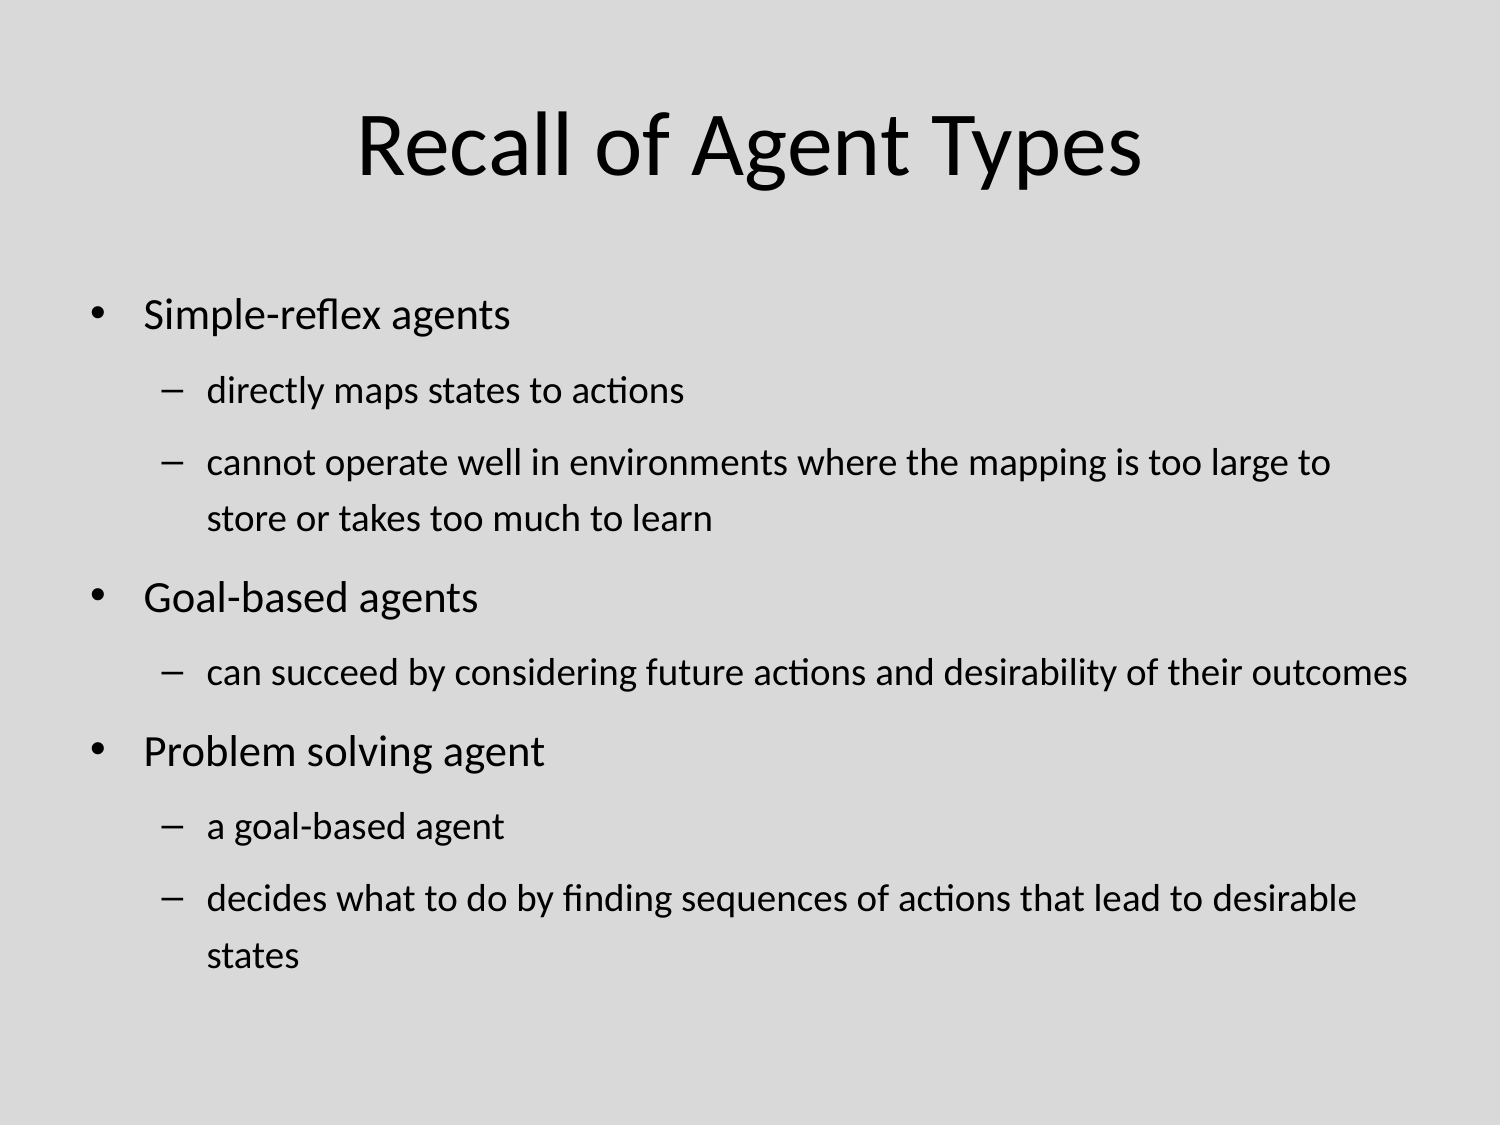

# Recall of Agent Types
Simple-reflex agents
directly maps states to actions
cannot operate well in environments where the mapping is too large to store or takes too much to learn
Goal-based agents
can succeed by considering future actions and desirability of their outcomes
Problem solving agent
a goal-based agent
decides what to do by finding sequences of actions that lead to desirable states